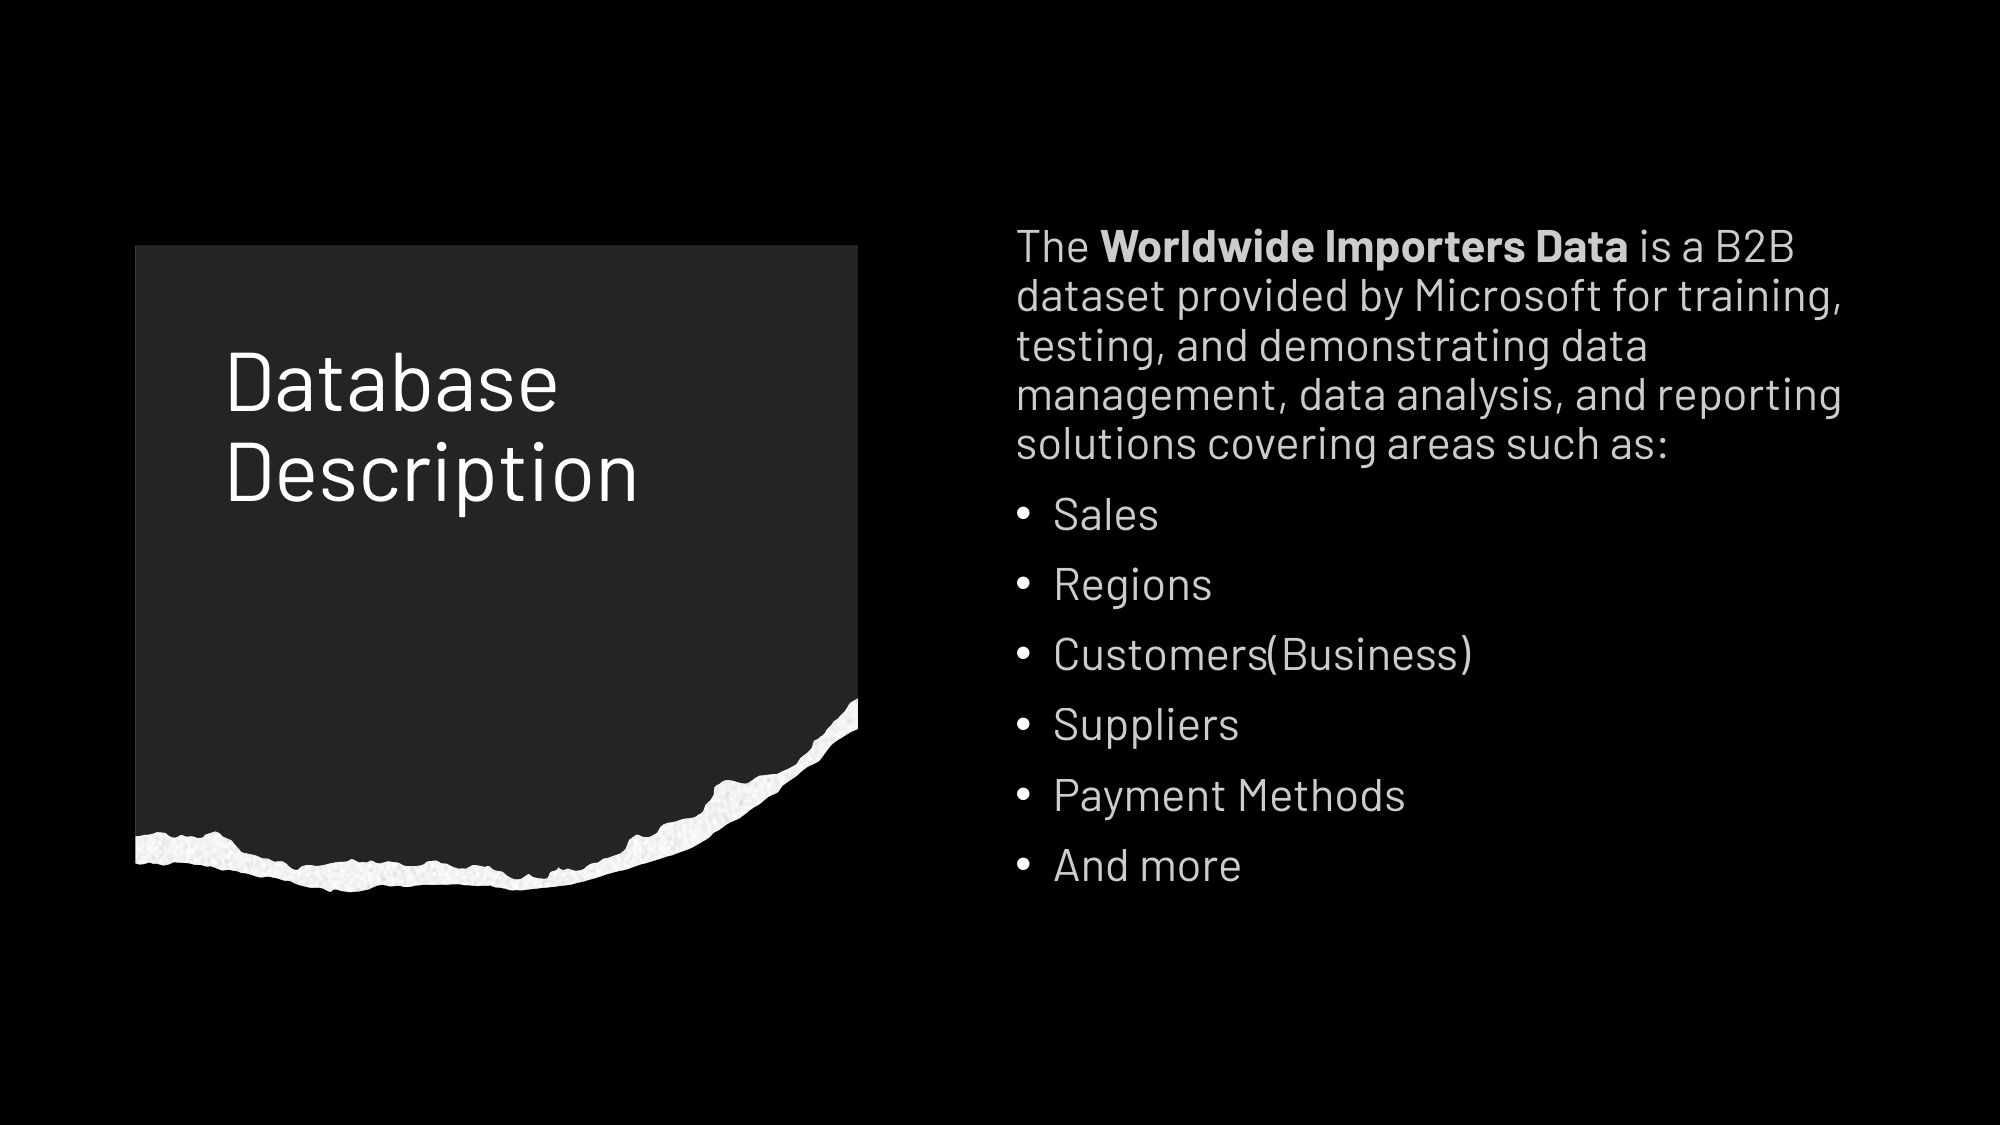

The Worldwide Importers Data is a B2B dataset provided by Microsoft for training, testing, and demonstrating data management, data analysis, and reporting solutions covering areas such as:
Sales
Regions
Customers(Business)
Suppliers
Payment Methods
And more

# Database Description